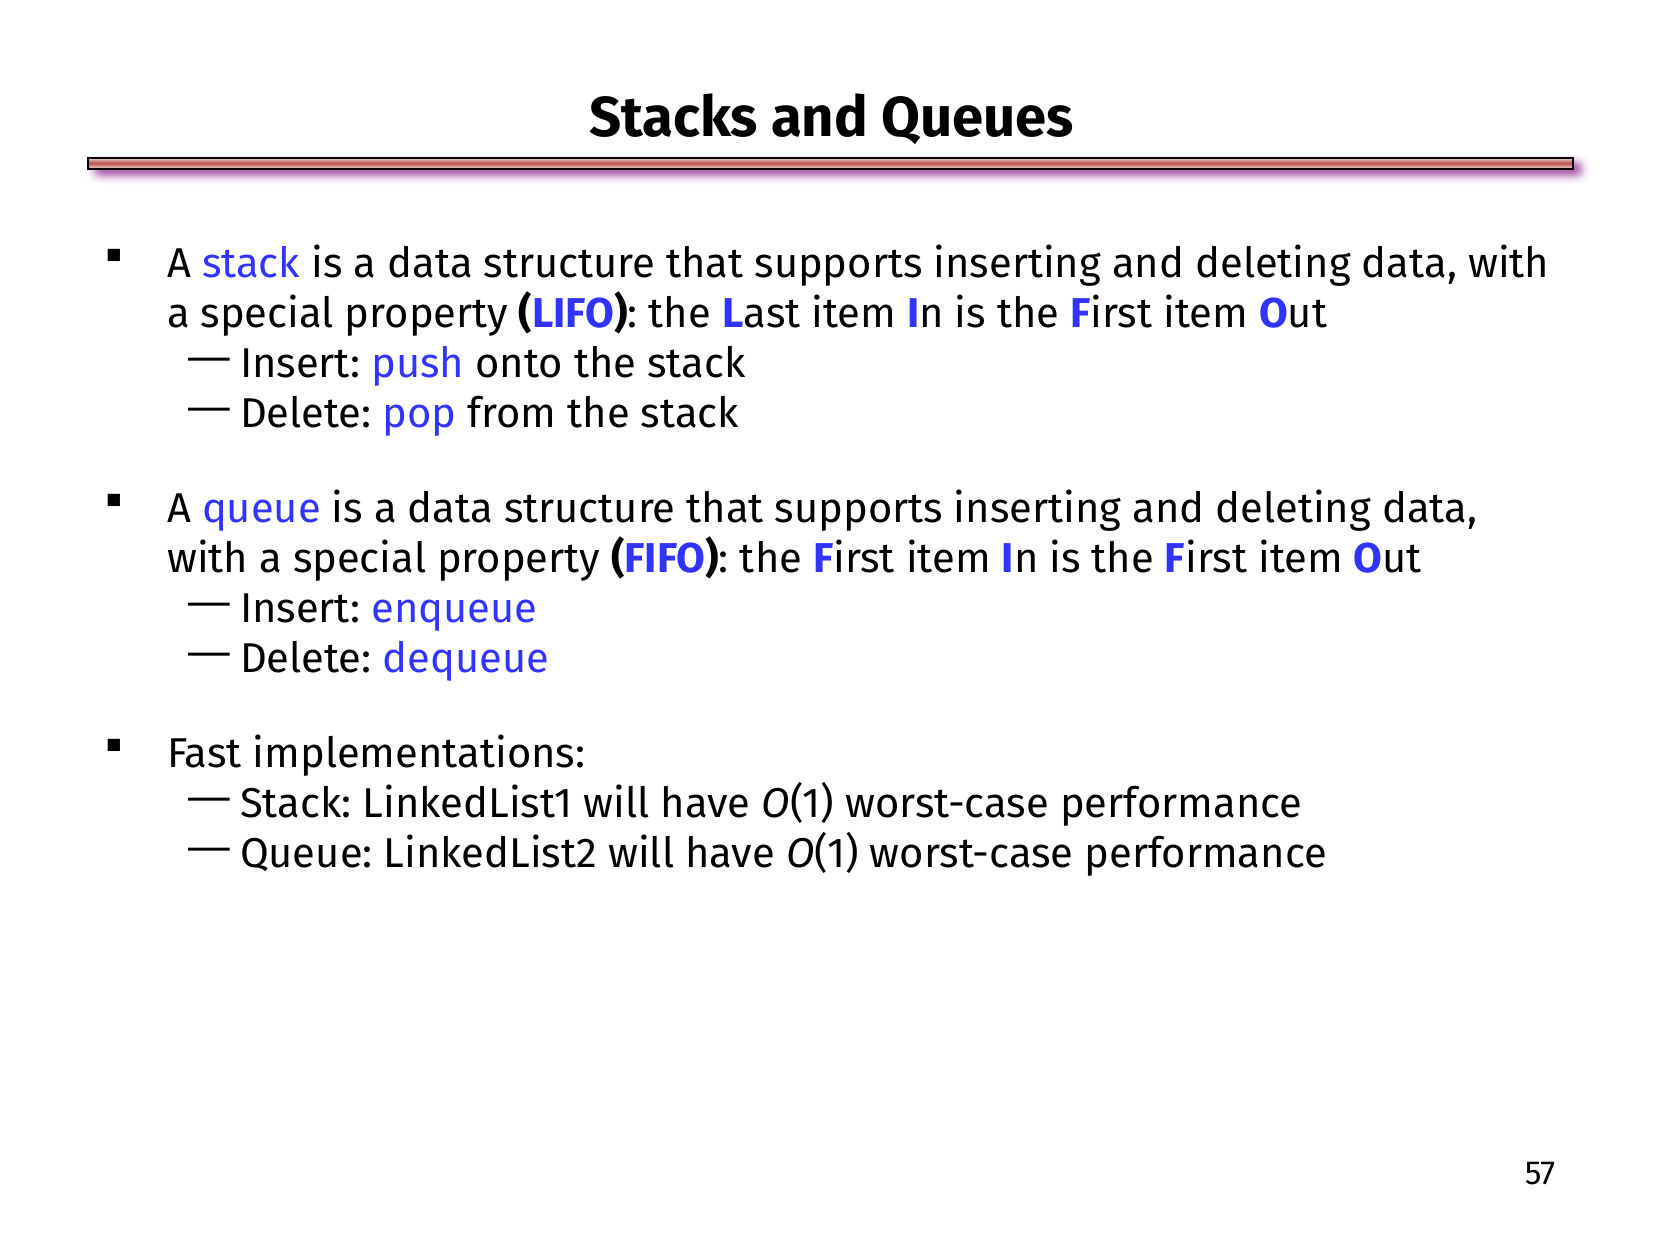

Stacks and Queues

A stack is a data structure that supports inserting and deleting data, with a special property (LIFO): the Last item In is the First item Out
Insert: push onto the stack
Delete: pop from the stack

A queue is a data structure that supports inserting and deleting data, with a special property (FIFO): the First item In is the First item Out
Insert: enqueue
Delete: dequeue

Fast implementations:
Stack: LinkedList1 will have O(1) worst-case performance
Queue: LinkedList2 will have O(1) worst-case performance
57